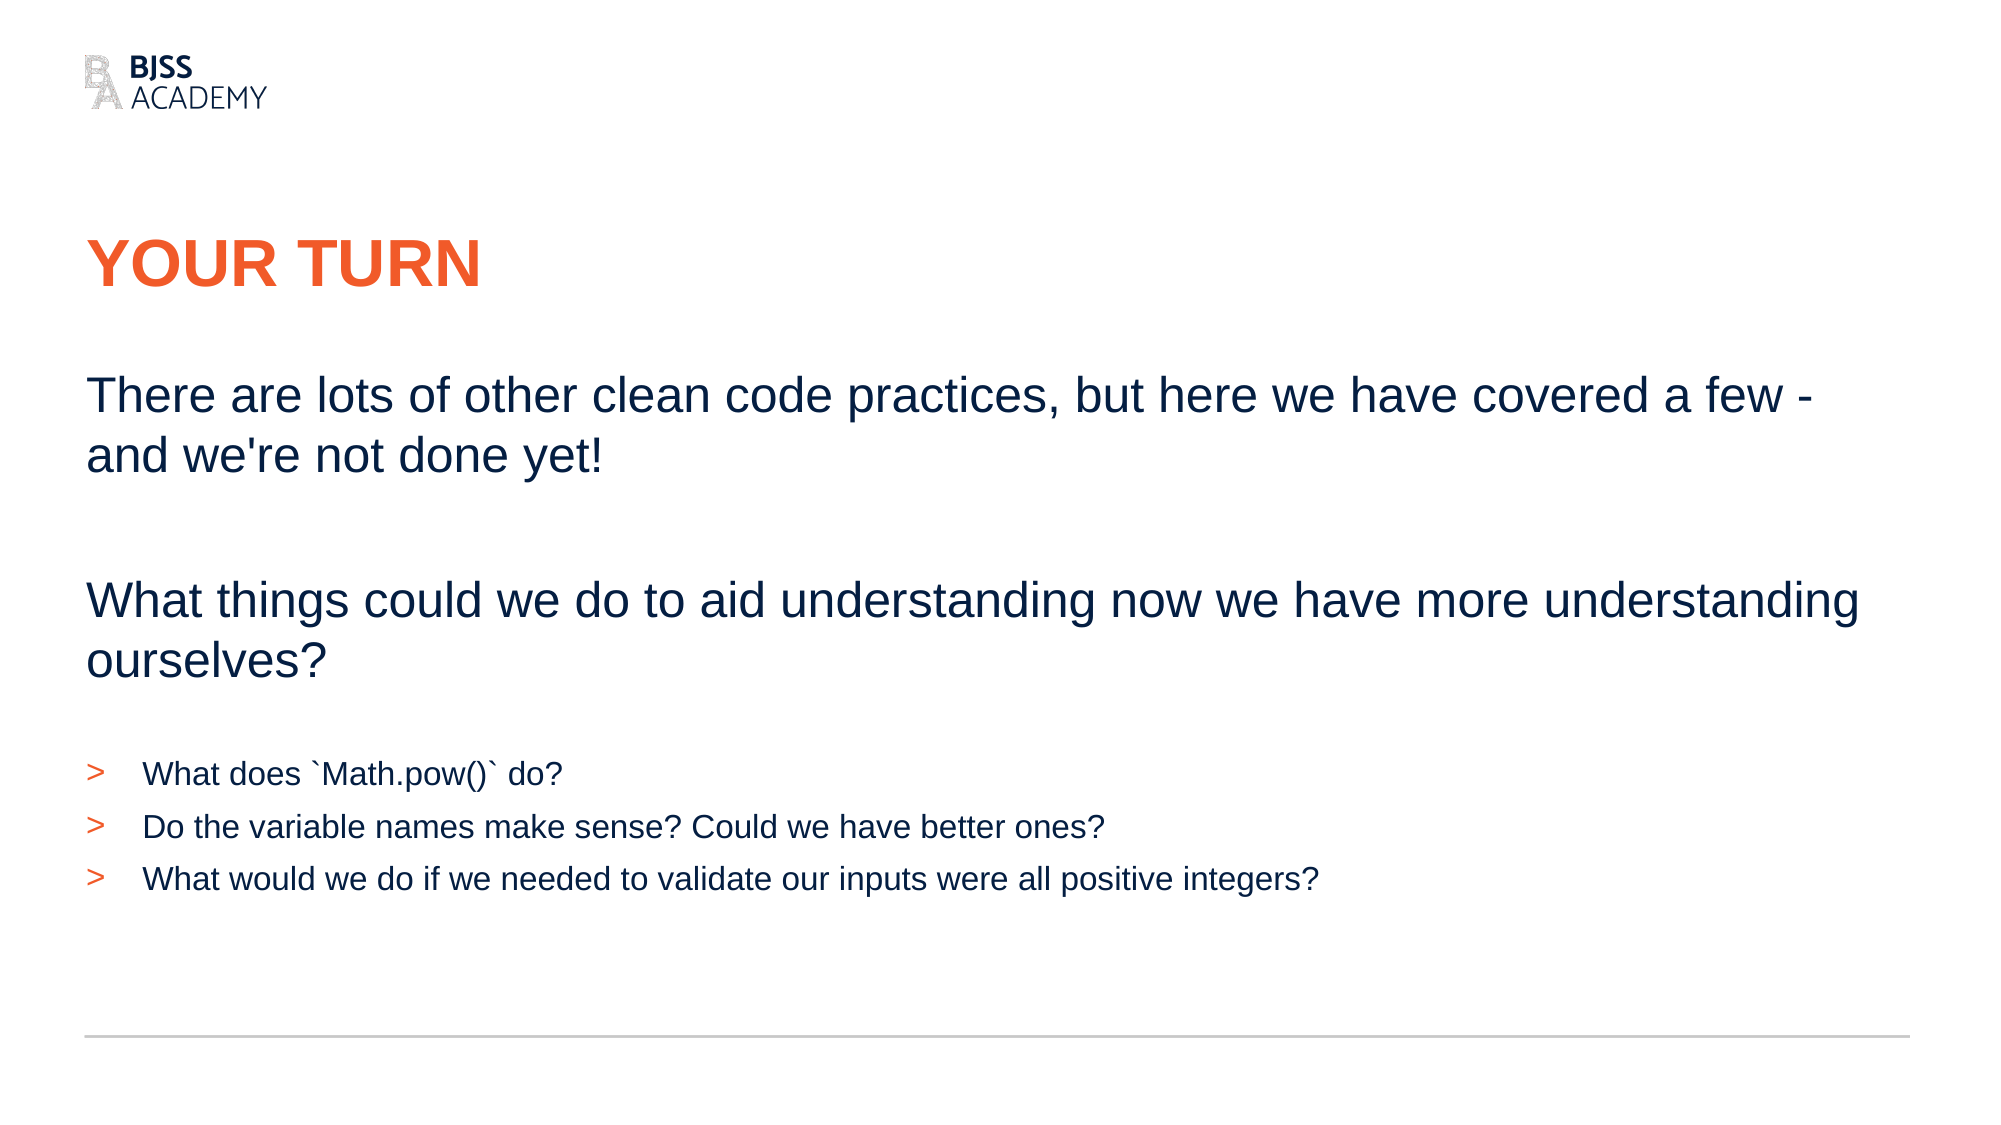

# Your Turn
There are lots of other clean code practices, but here we have covered a few - and we're not done yet!

What things could we do to aid understanding now we have more understanding ourselves?

What does `Math.pow()` do?
Do the variable names make sense? Could we have better ones?
What would we do if we needed to validate our inputs were all positive integers?